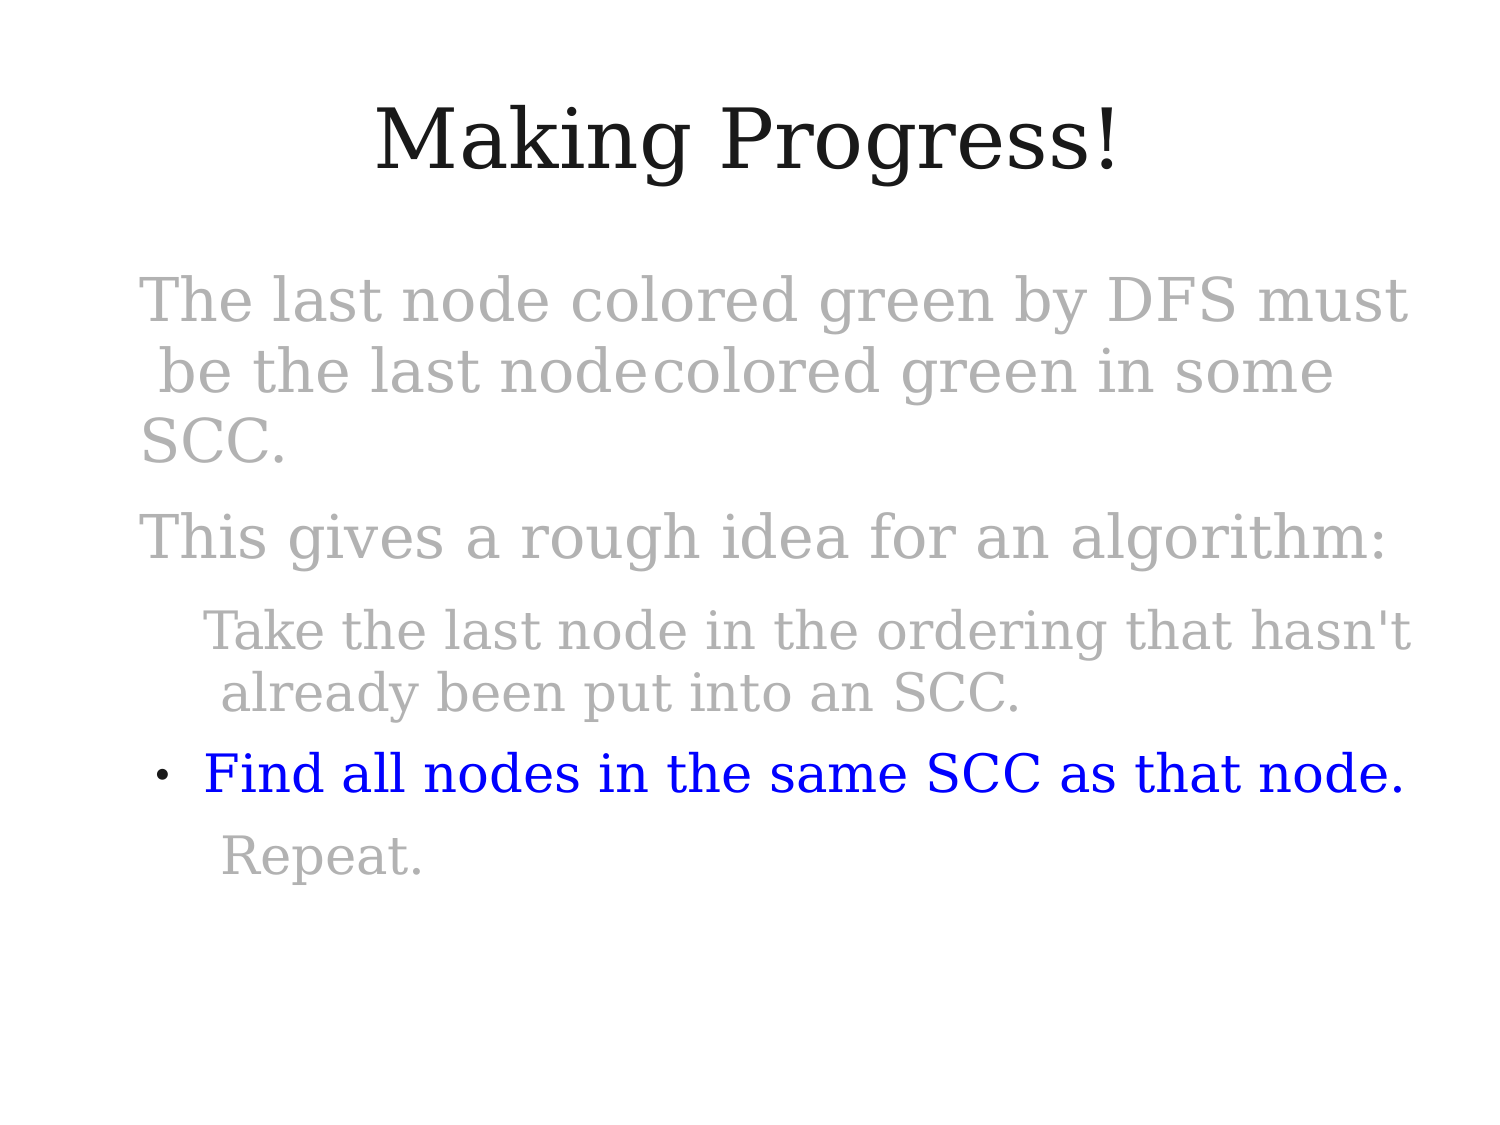

# Making Progress!
The last node colored green by DFS must  be the last node	colored green in some  SCC.
This gives a rough idea for an algorithm:
Take the last node in the ordering that hasn't  already been put into an SCC.
Find all nodes in the same SCC as that node.  Repeat.
●